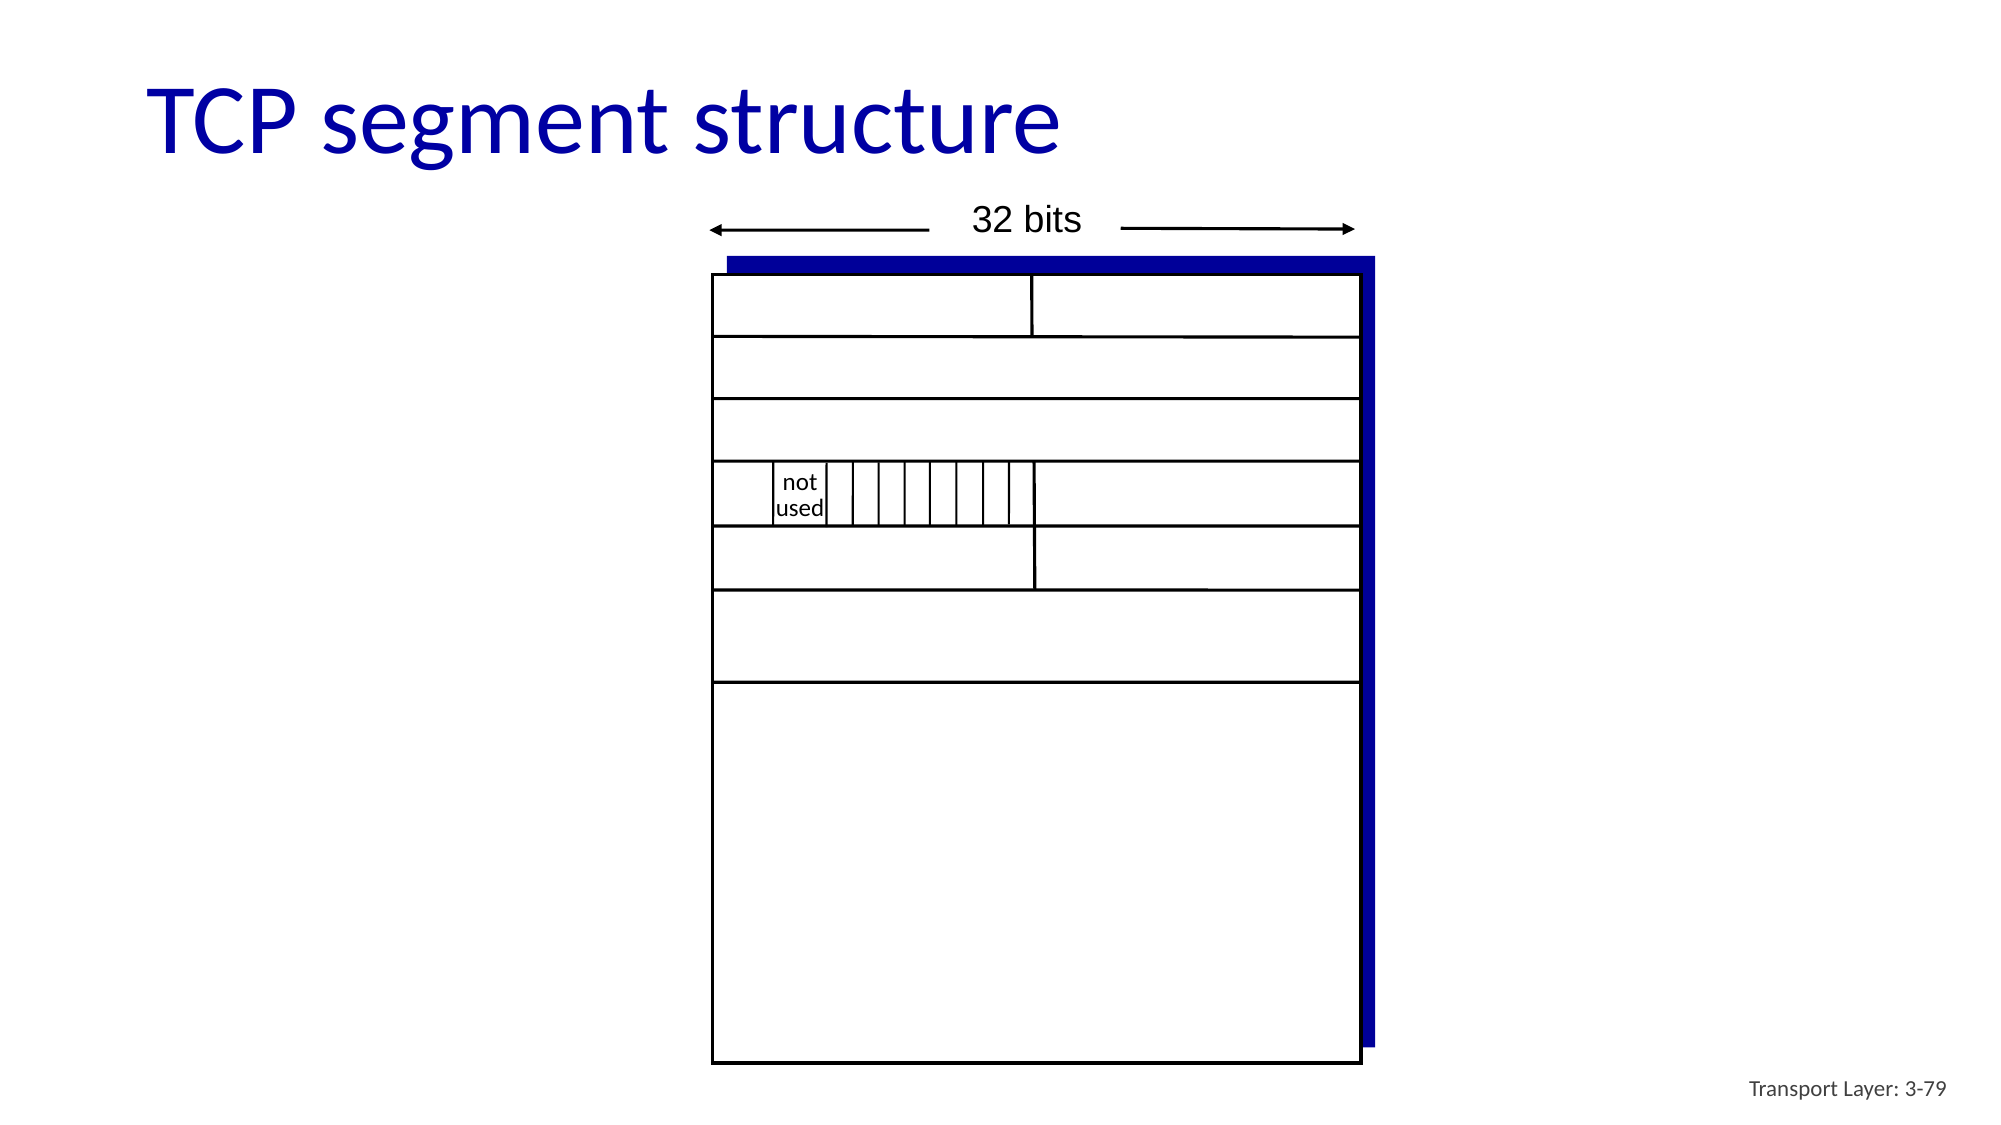

# TCP segment structure
32 bits

not
used

Transport Layer: 3-79